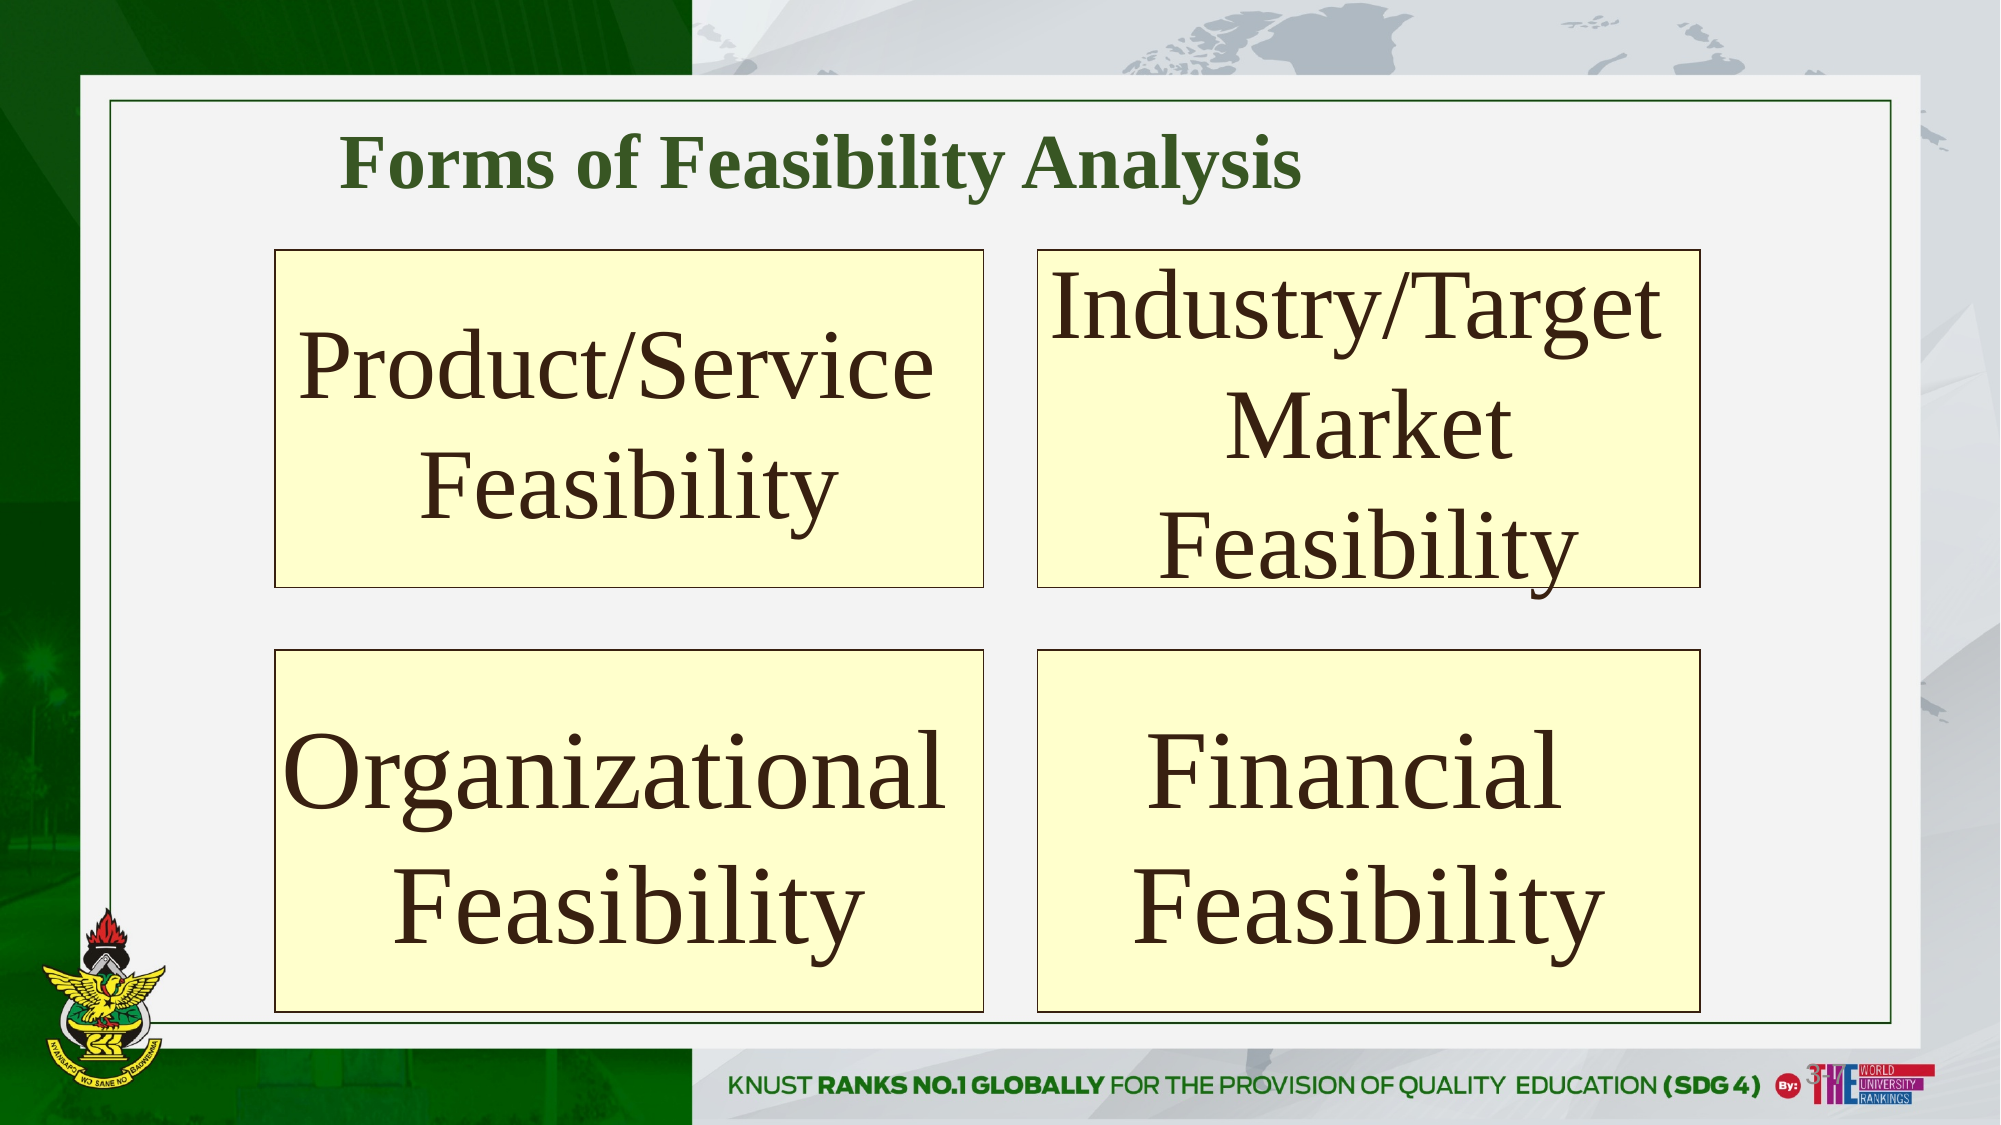

# Forms of Feasibility Analysis
Product/Service
Feasibility
Industry/Target
Market
Feasibility
Organizational
Feasibility
Financial
Feasibility
3-7